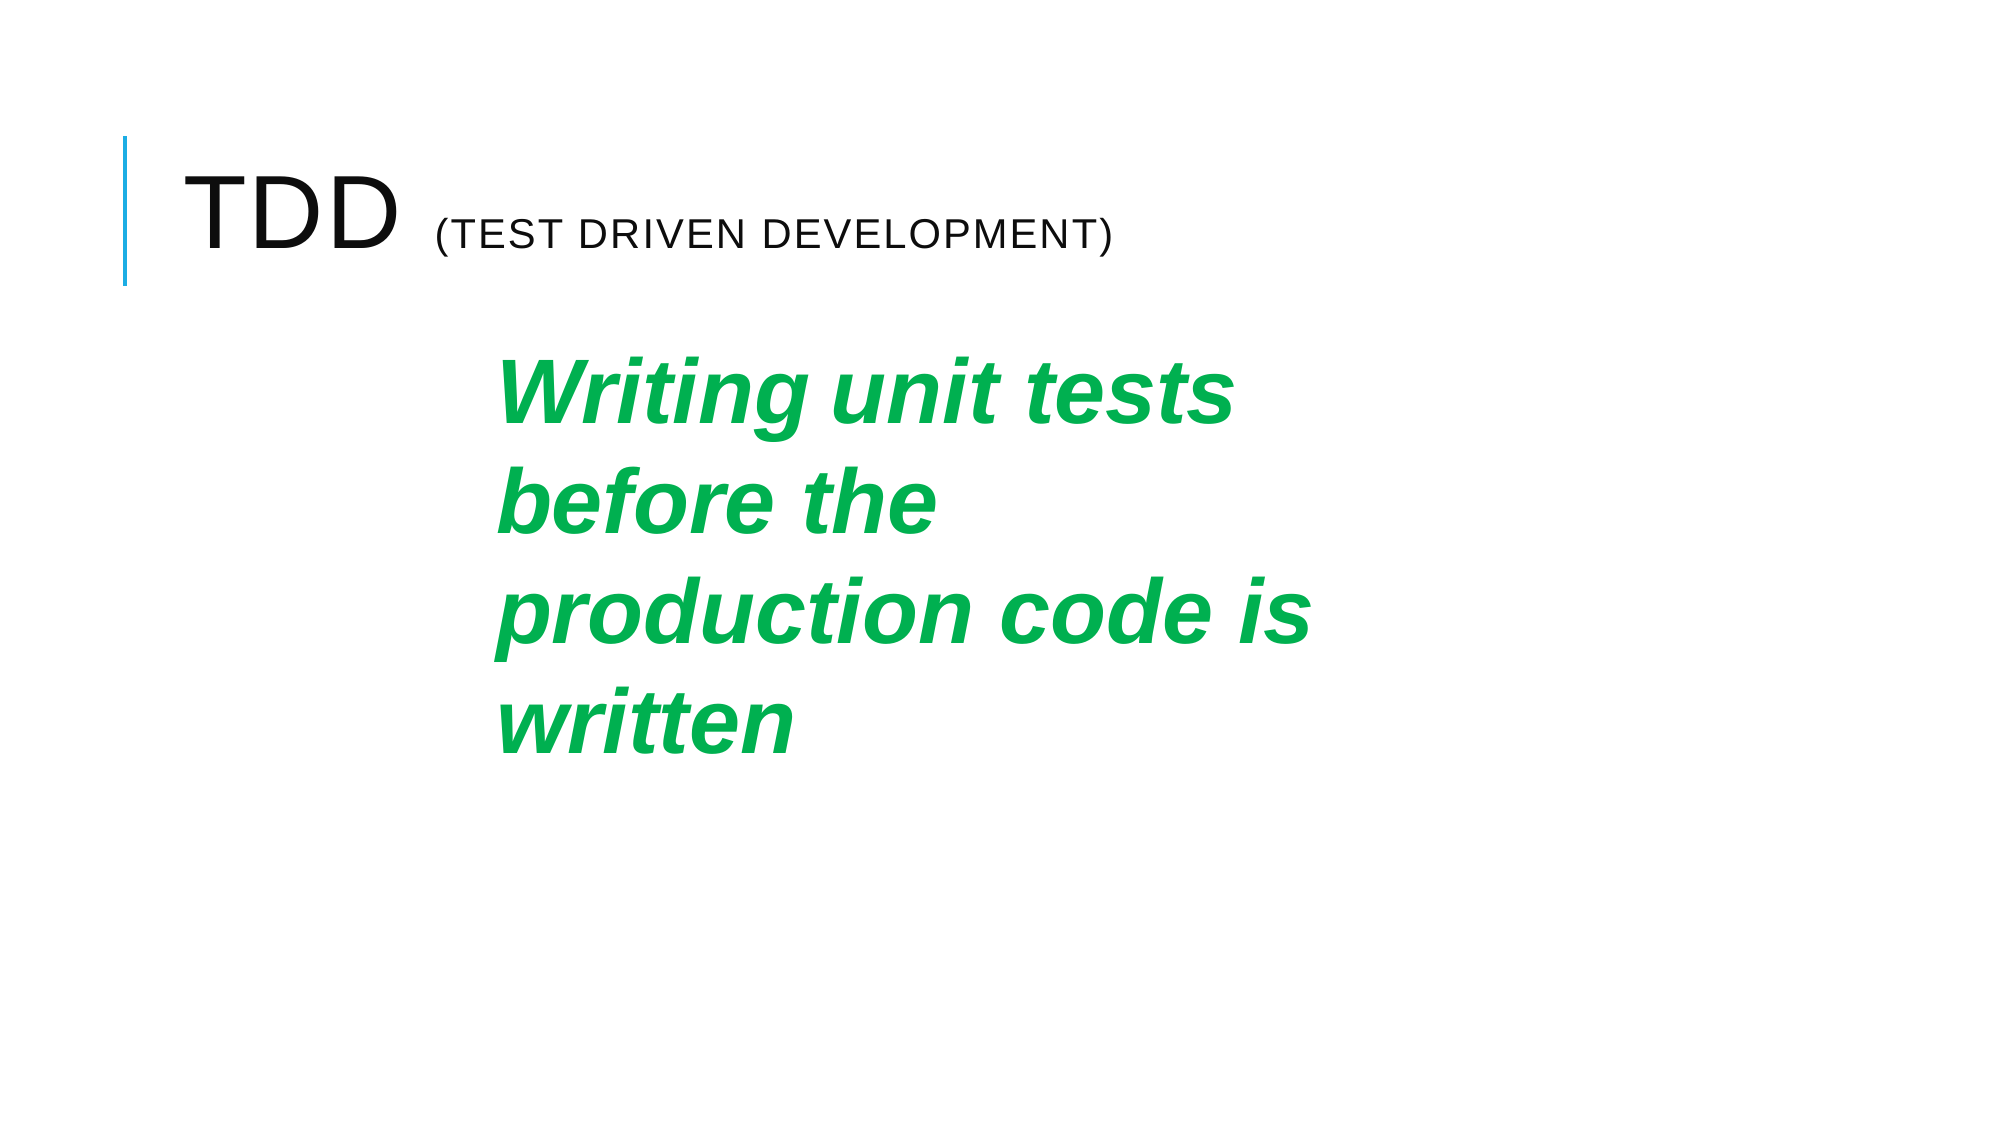

# TDD (Test driven development)

Writing unit tests before the production code is written